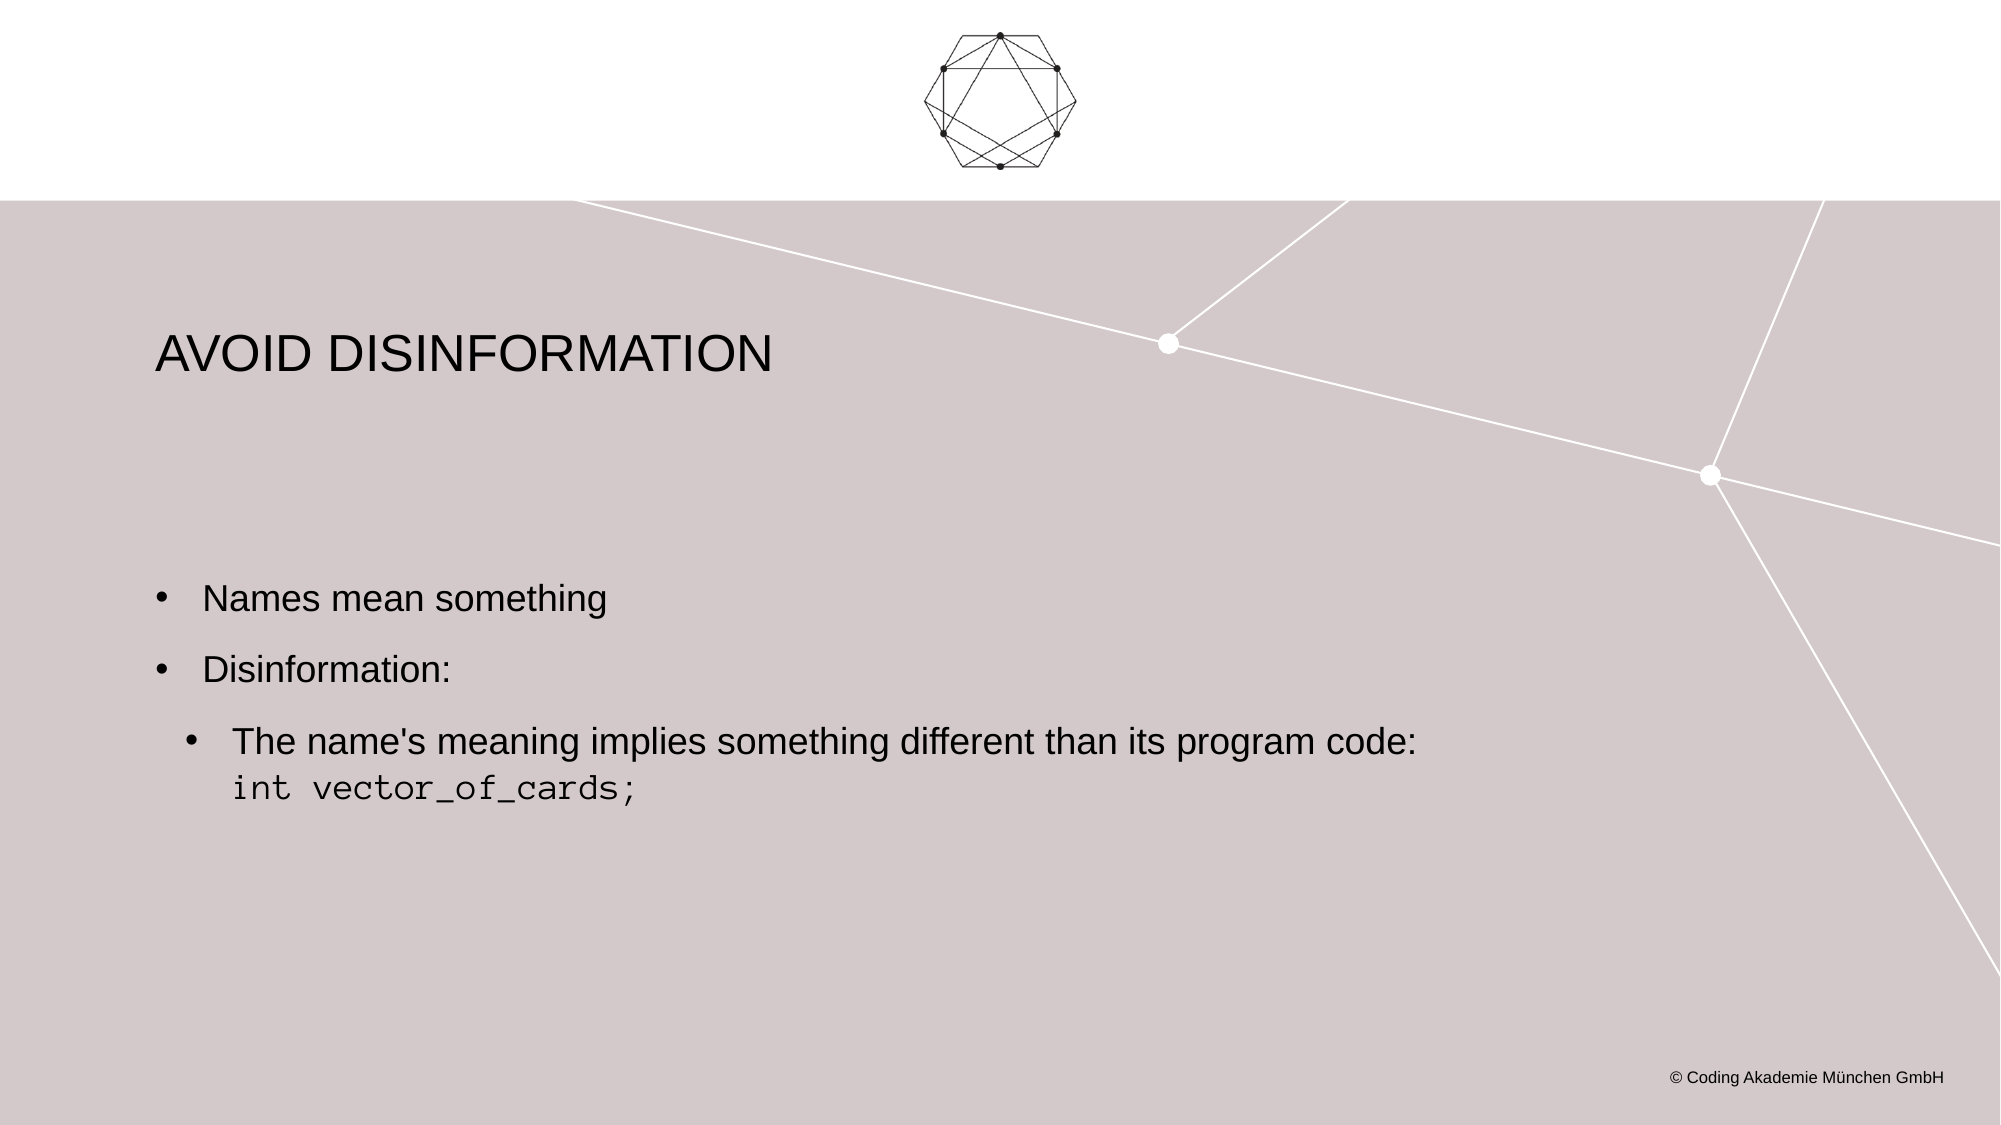

# Avoid Disinformation

Names mean something
Disinformation:
The name's meaning implies something different than its program code:
int vector_of_cards;

© Coding Akademie München GmbH